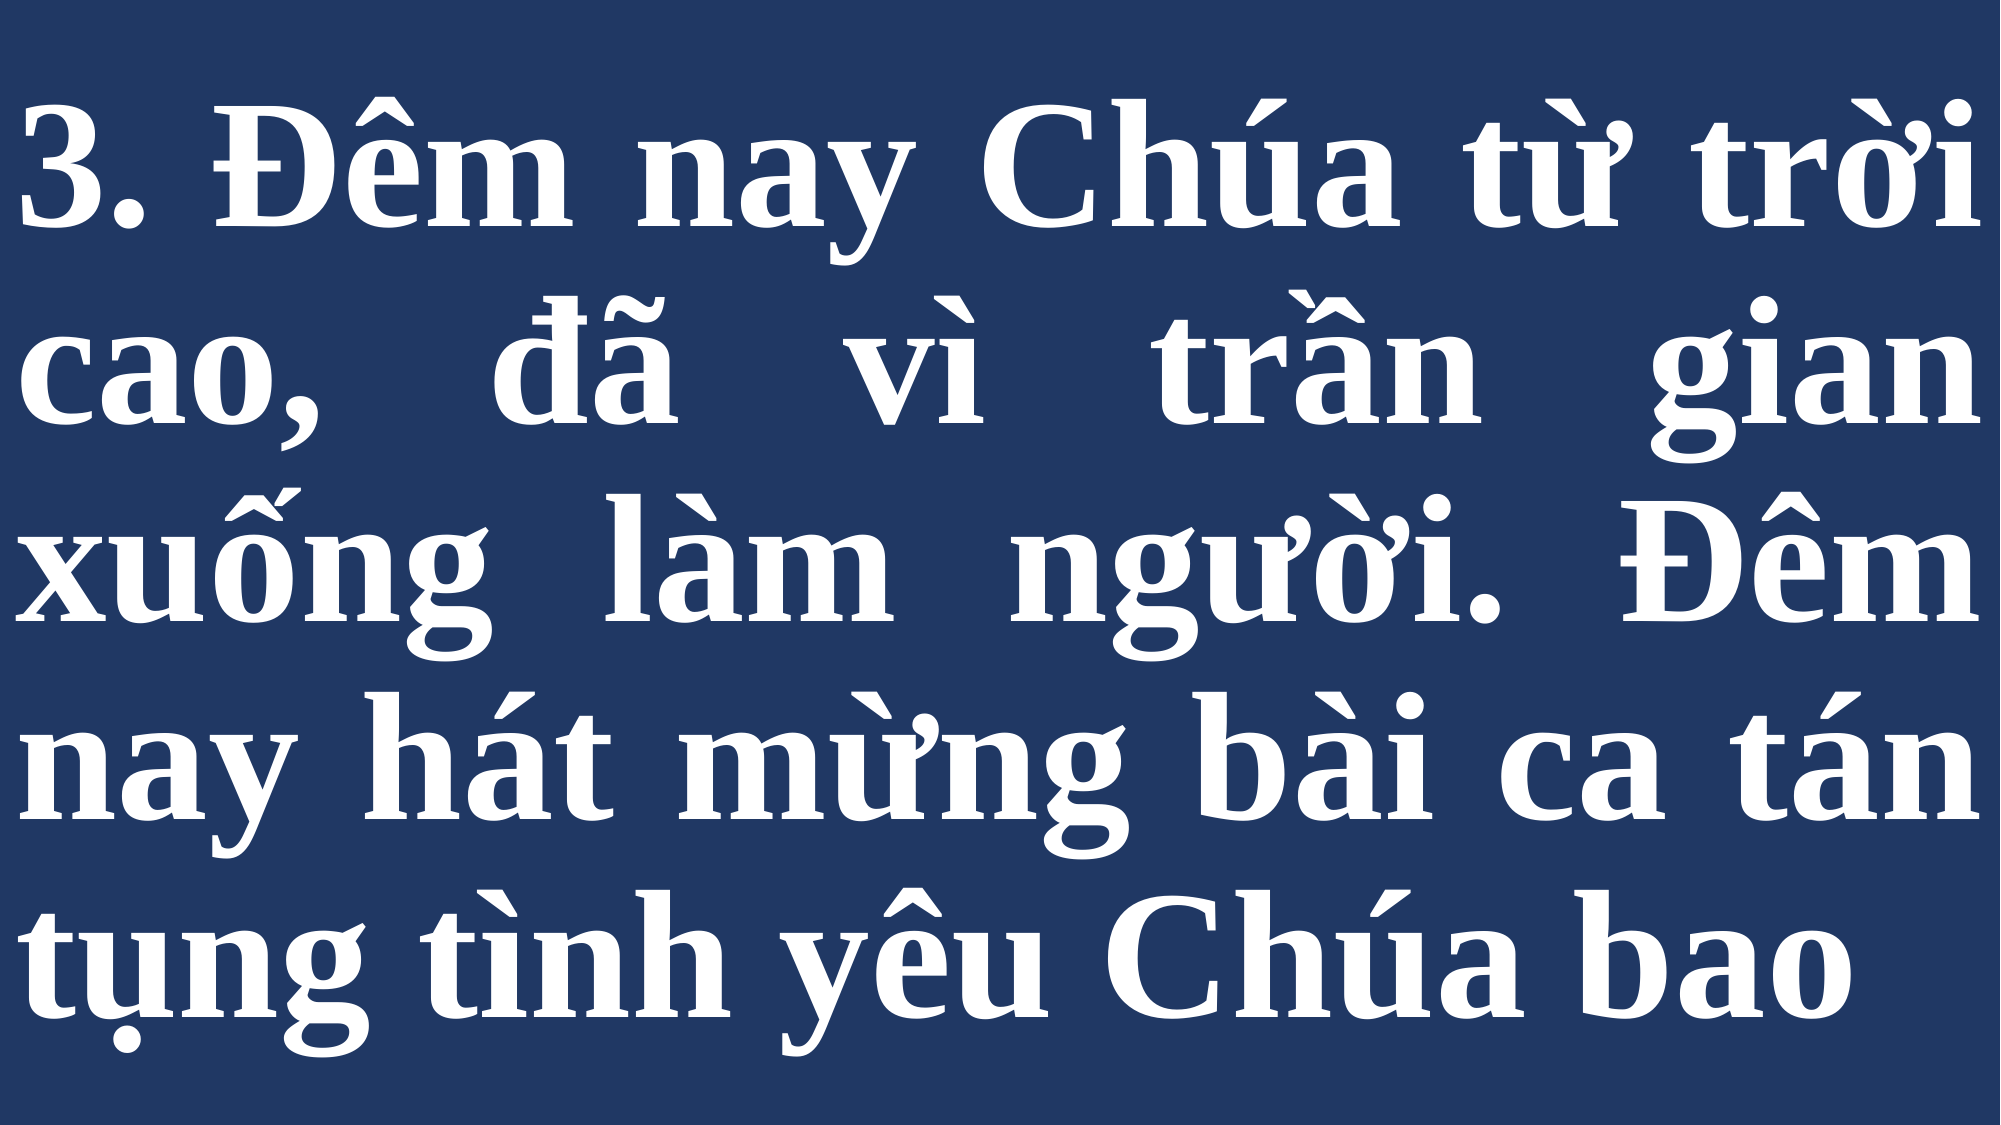

# 3. Đêm nay Chúa từ trời cao, đã vì trần gian xuống làm người. Đêm nay hát mừng bài ca tán tụng tình yêu Chúa bao